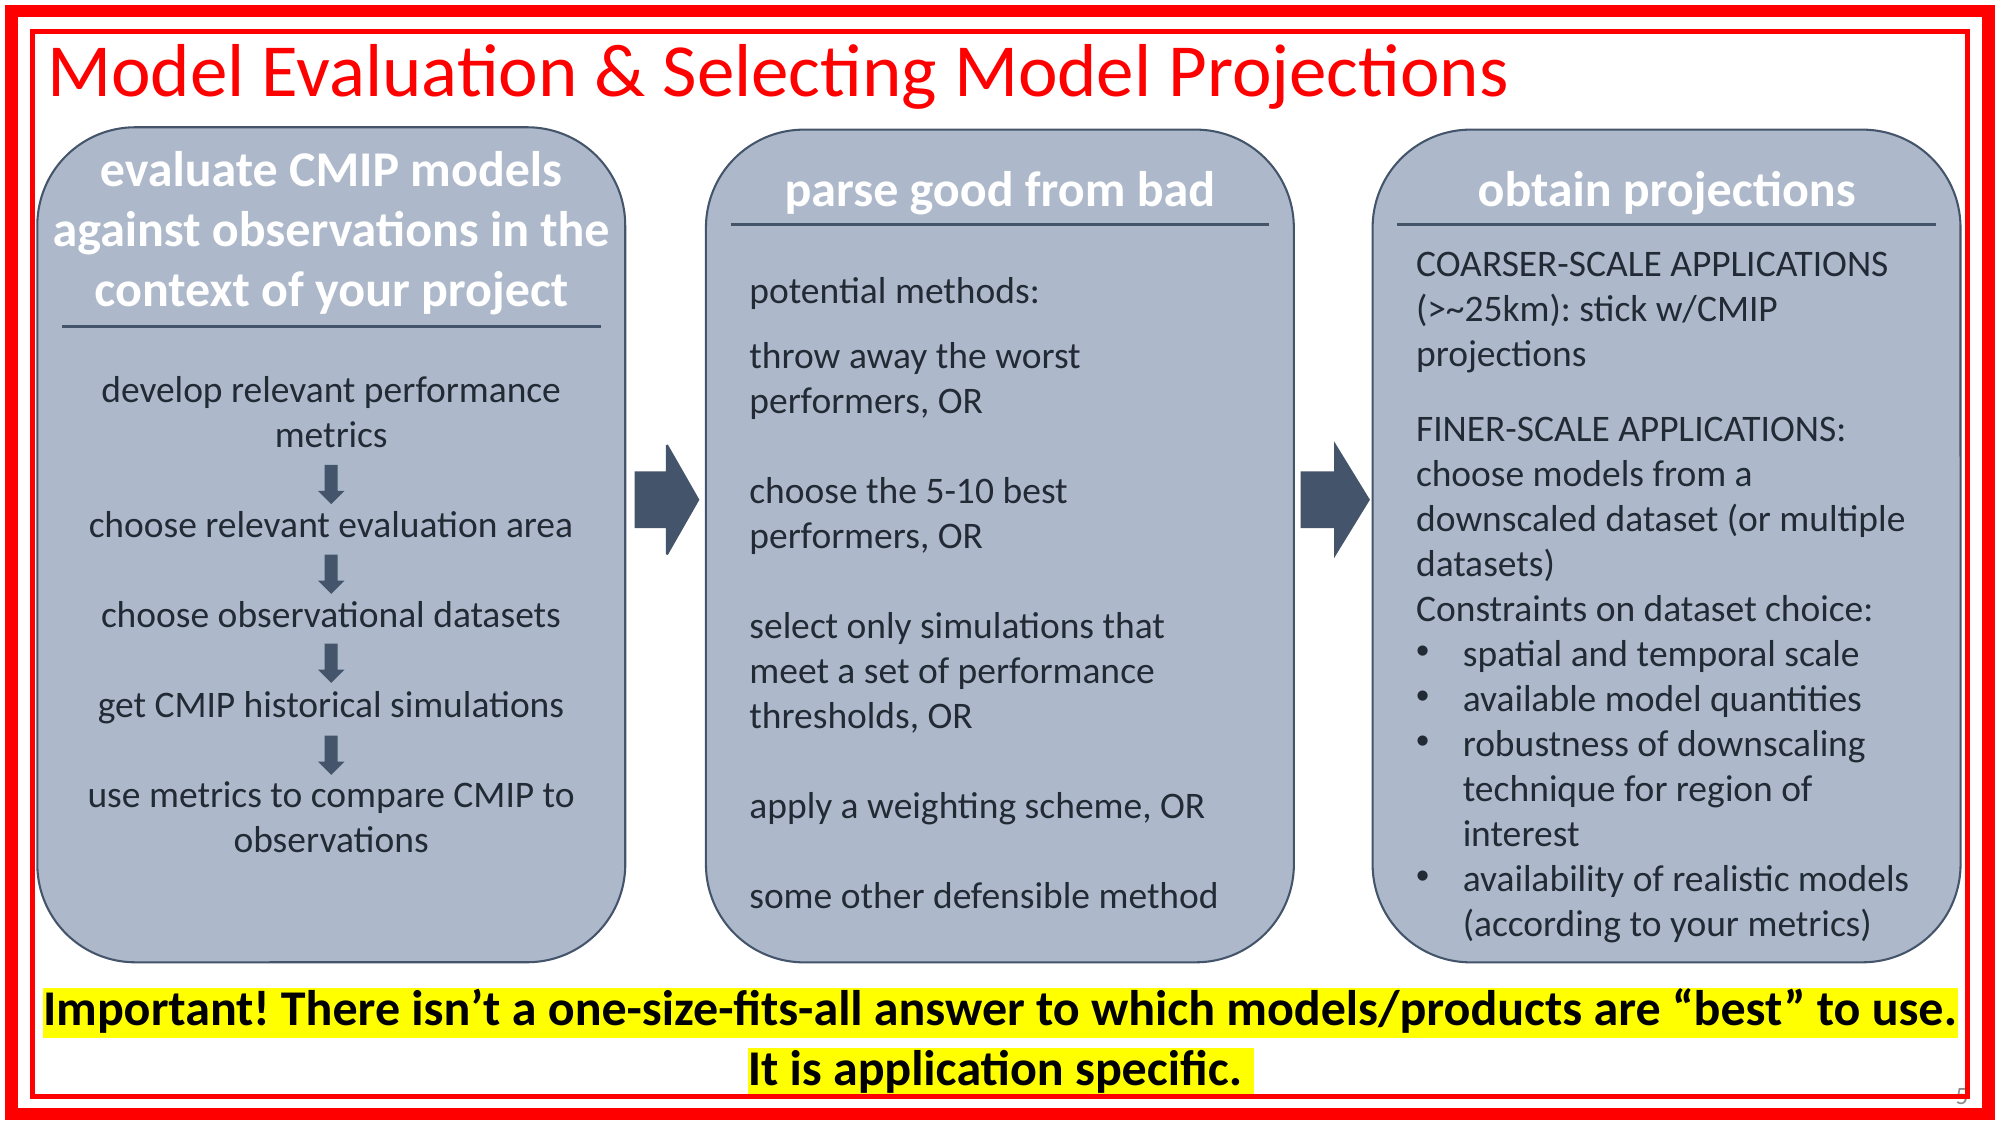

Model Evaluation & Selecting Model Projections

develop relevant performance metrics

choose relevant evaluation area

choose observational datasets

get CMIP historical simulations

use metrics to compare CMIP to observations

evaluate CMIP models against observations in the context of your project

potential methods:

throw away the worst performers, OR

choose the 5-10 best performers, OR

select only simulations that meet a set of performance thresholds, OR

apply a weighting scheme, OR

some other defensible method

parse good from bad

COARSER-SCALE APPLICATIONS (>~25km): stick w/CMIP projections

FINER-SCALE APPLICATIONS: choose models from a downscaled dataset (or multiple datasets)
Constraints on dataset choice:
spatial and temporal scale
available model quantities
robustness of downscaling technique for region of interest
availability of realistic models (according to your metrics)

obtain projections

Important! There isn’t a one-size-fits-all answer to which models/products are “best” to use. It is application specific.
5